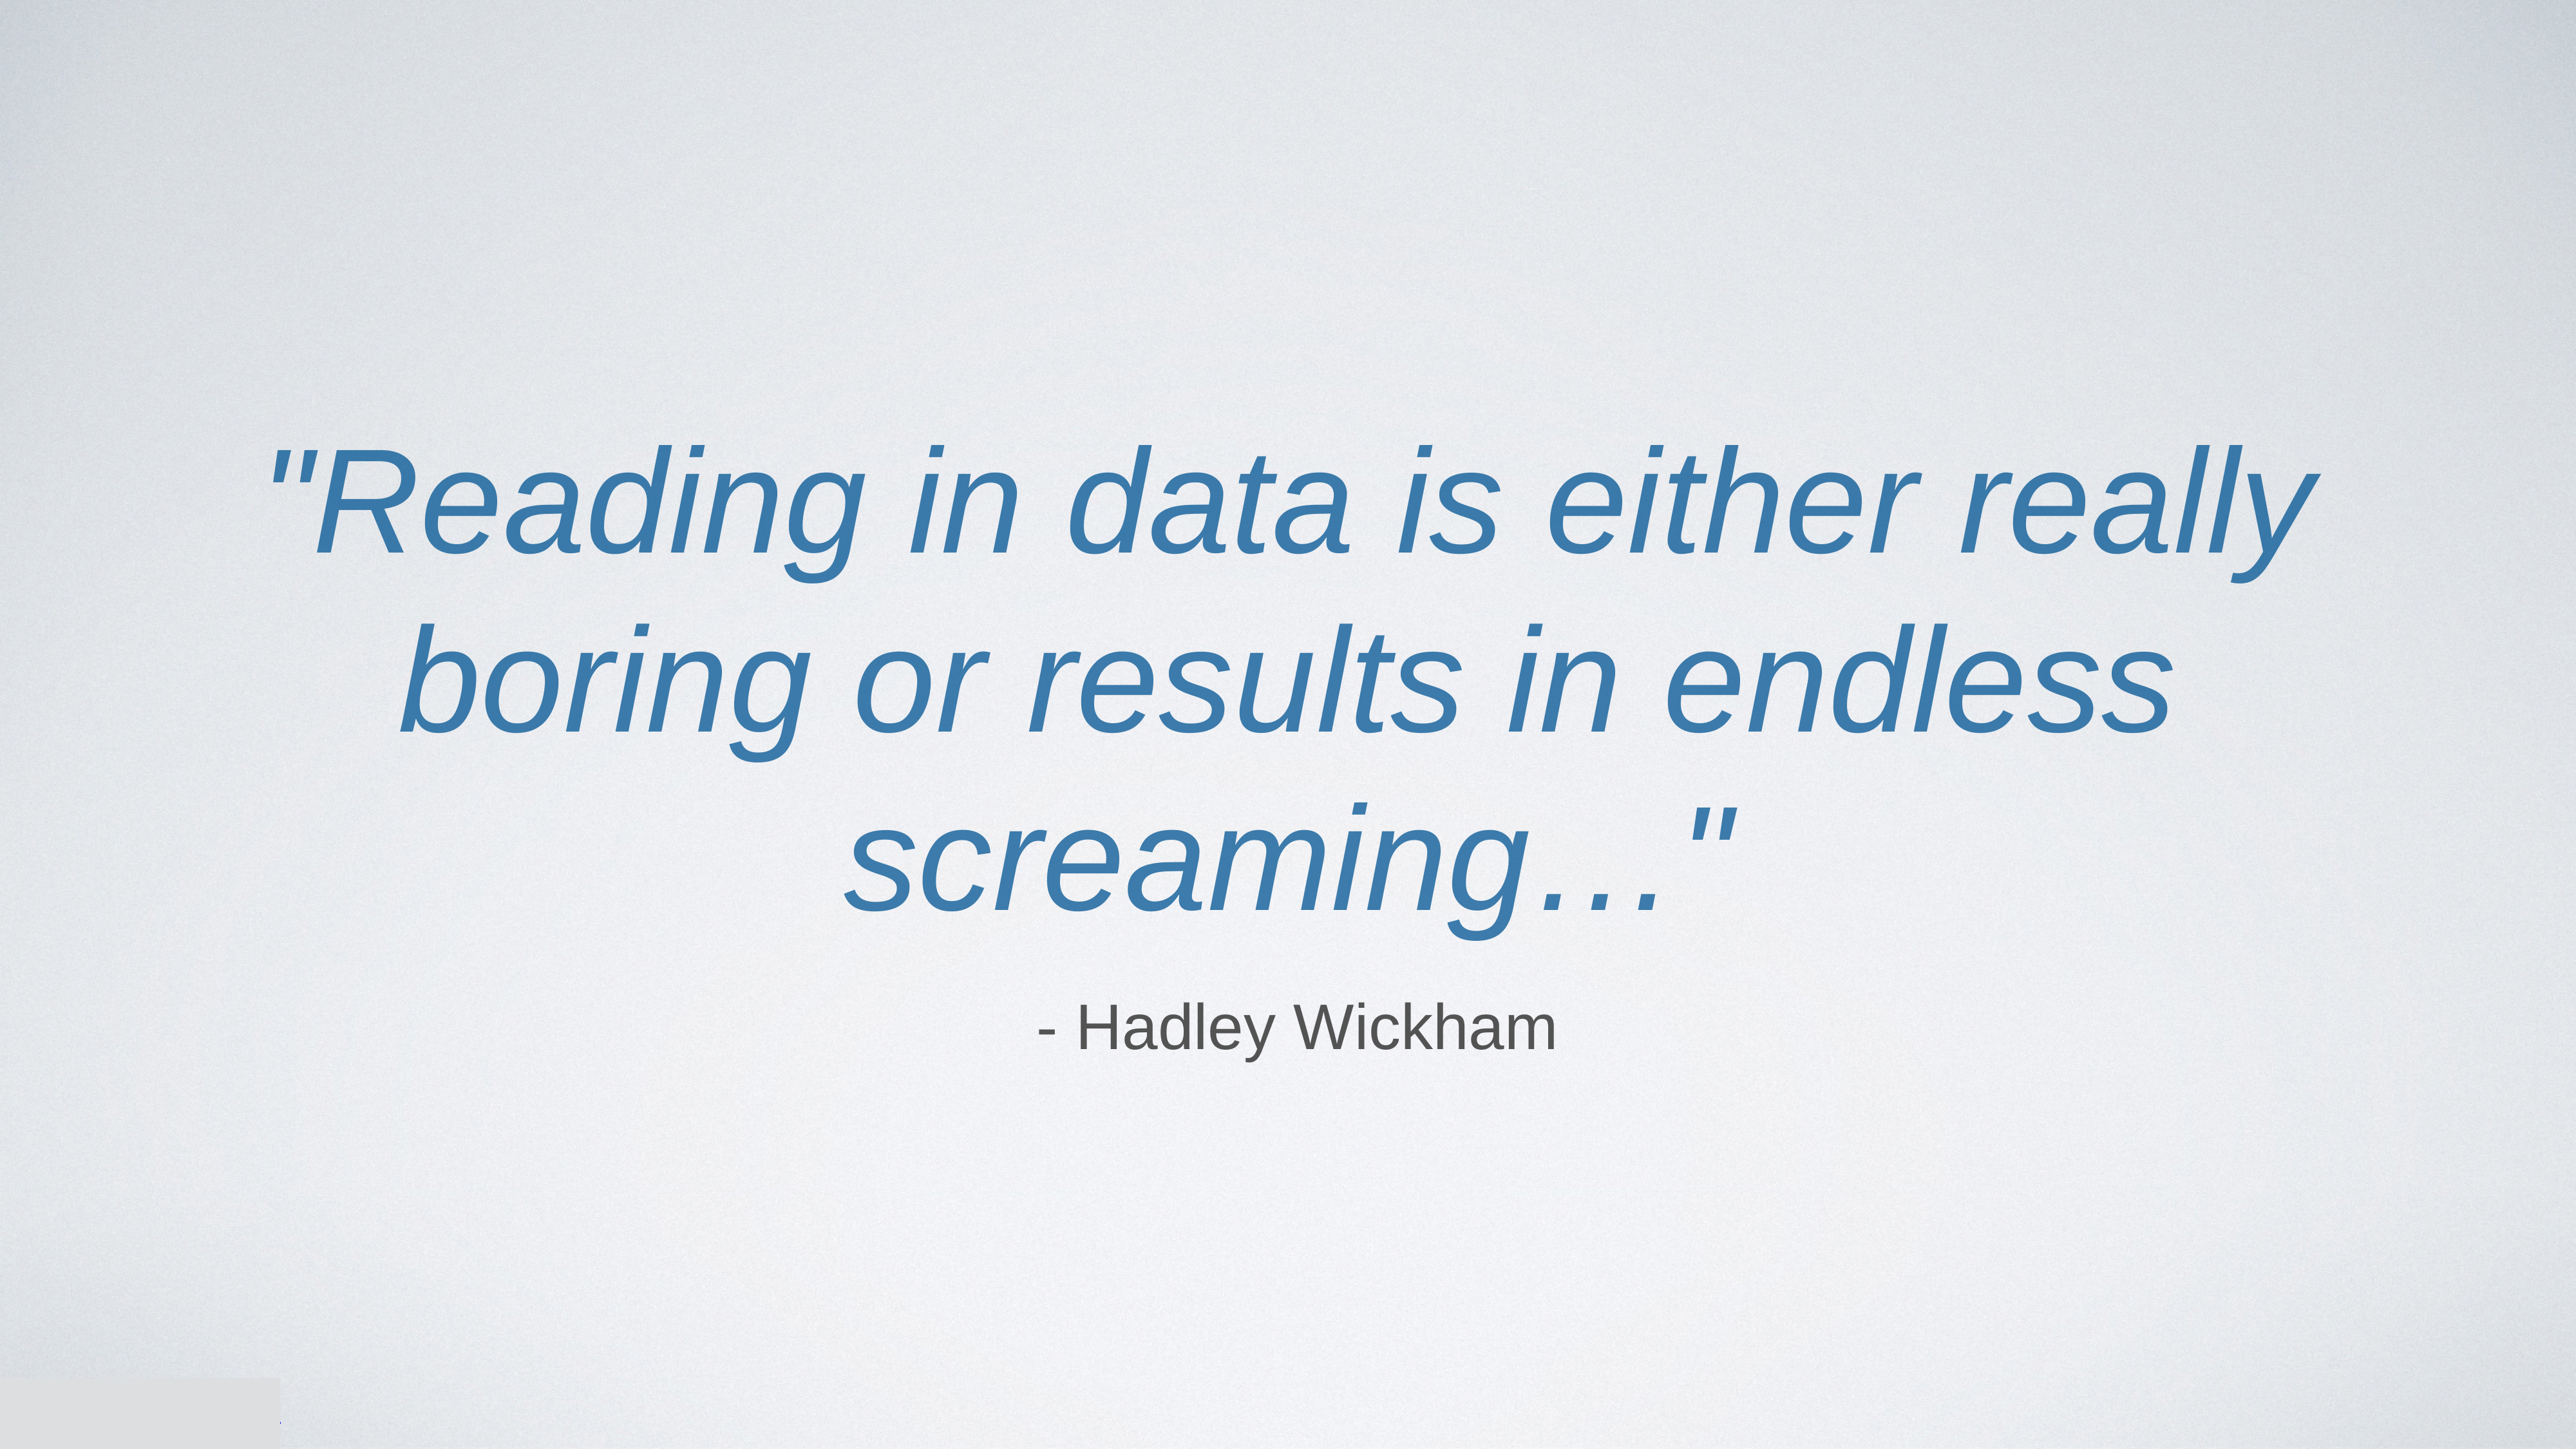

"Reading in data is either really boring or results in endless screaming…"
 - Hadley Wickham